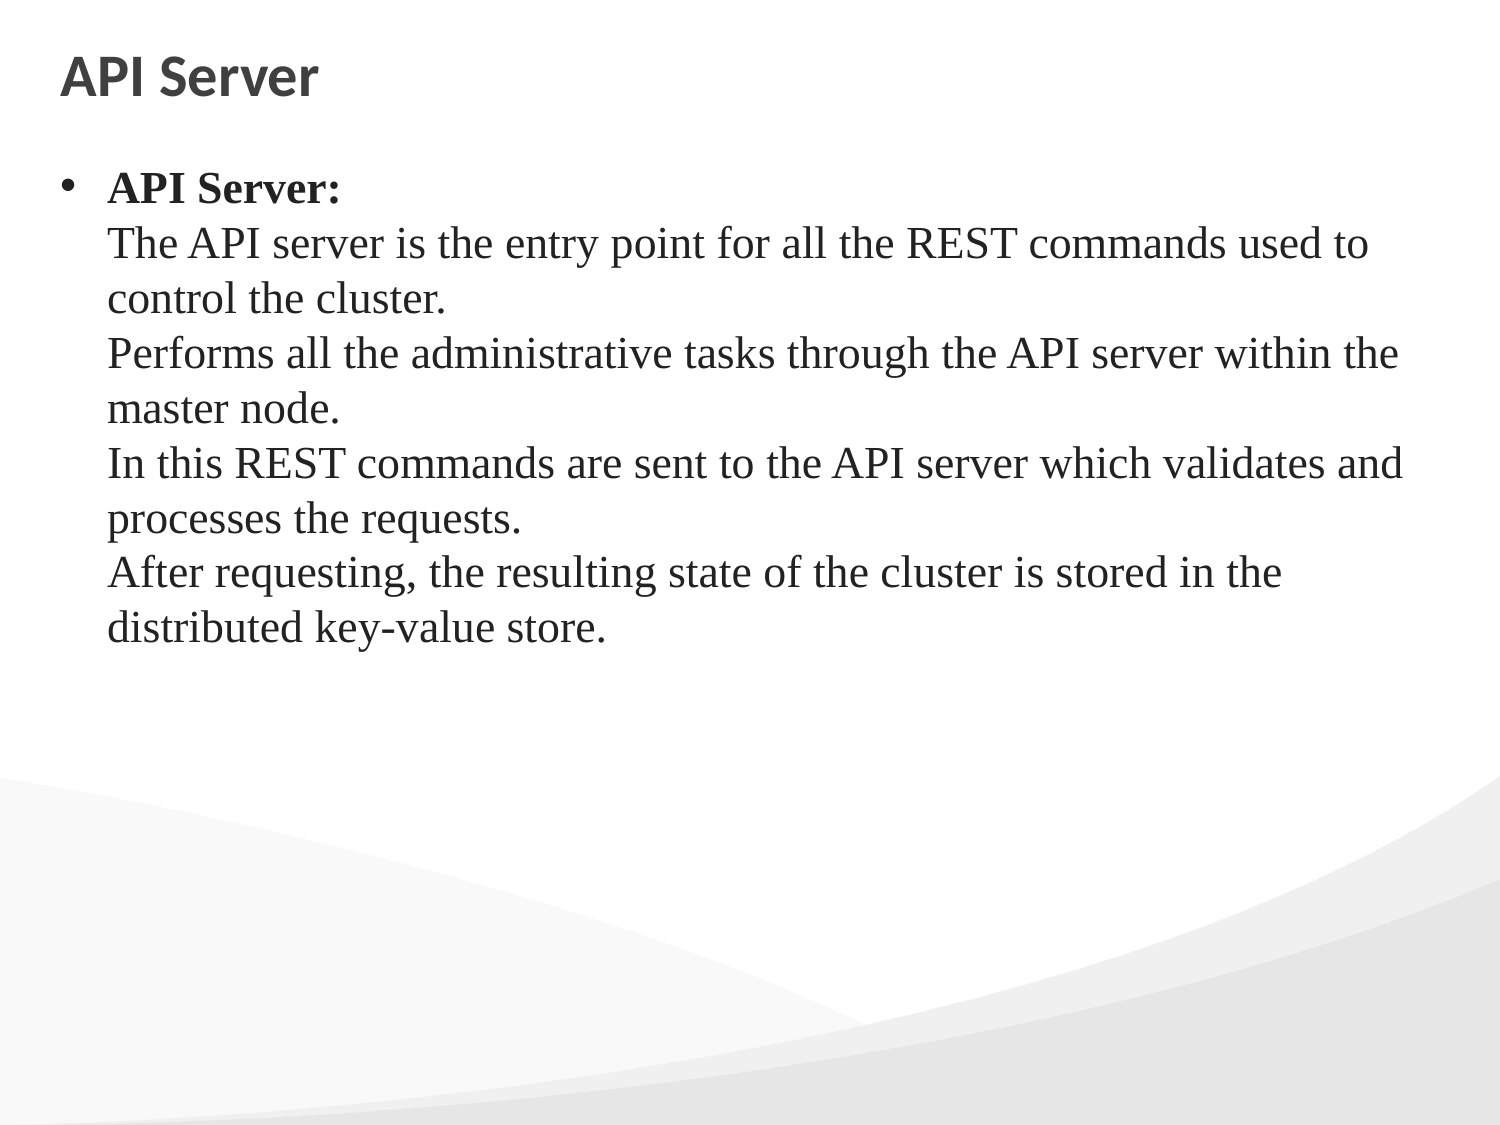

# API Server
API Server: 
The API server is the entry point for all the REST commands used to control the cluster.
Performs all the administrative tasks through the API server within the master node.
In this REST commands are sent to the API server which validates and processes the requests.
After requesting, the resulting state of the cluster is stored in the distributed key-value store.